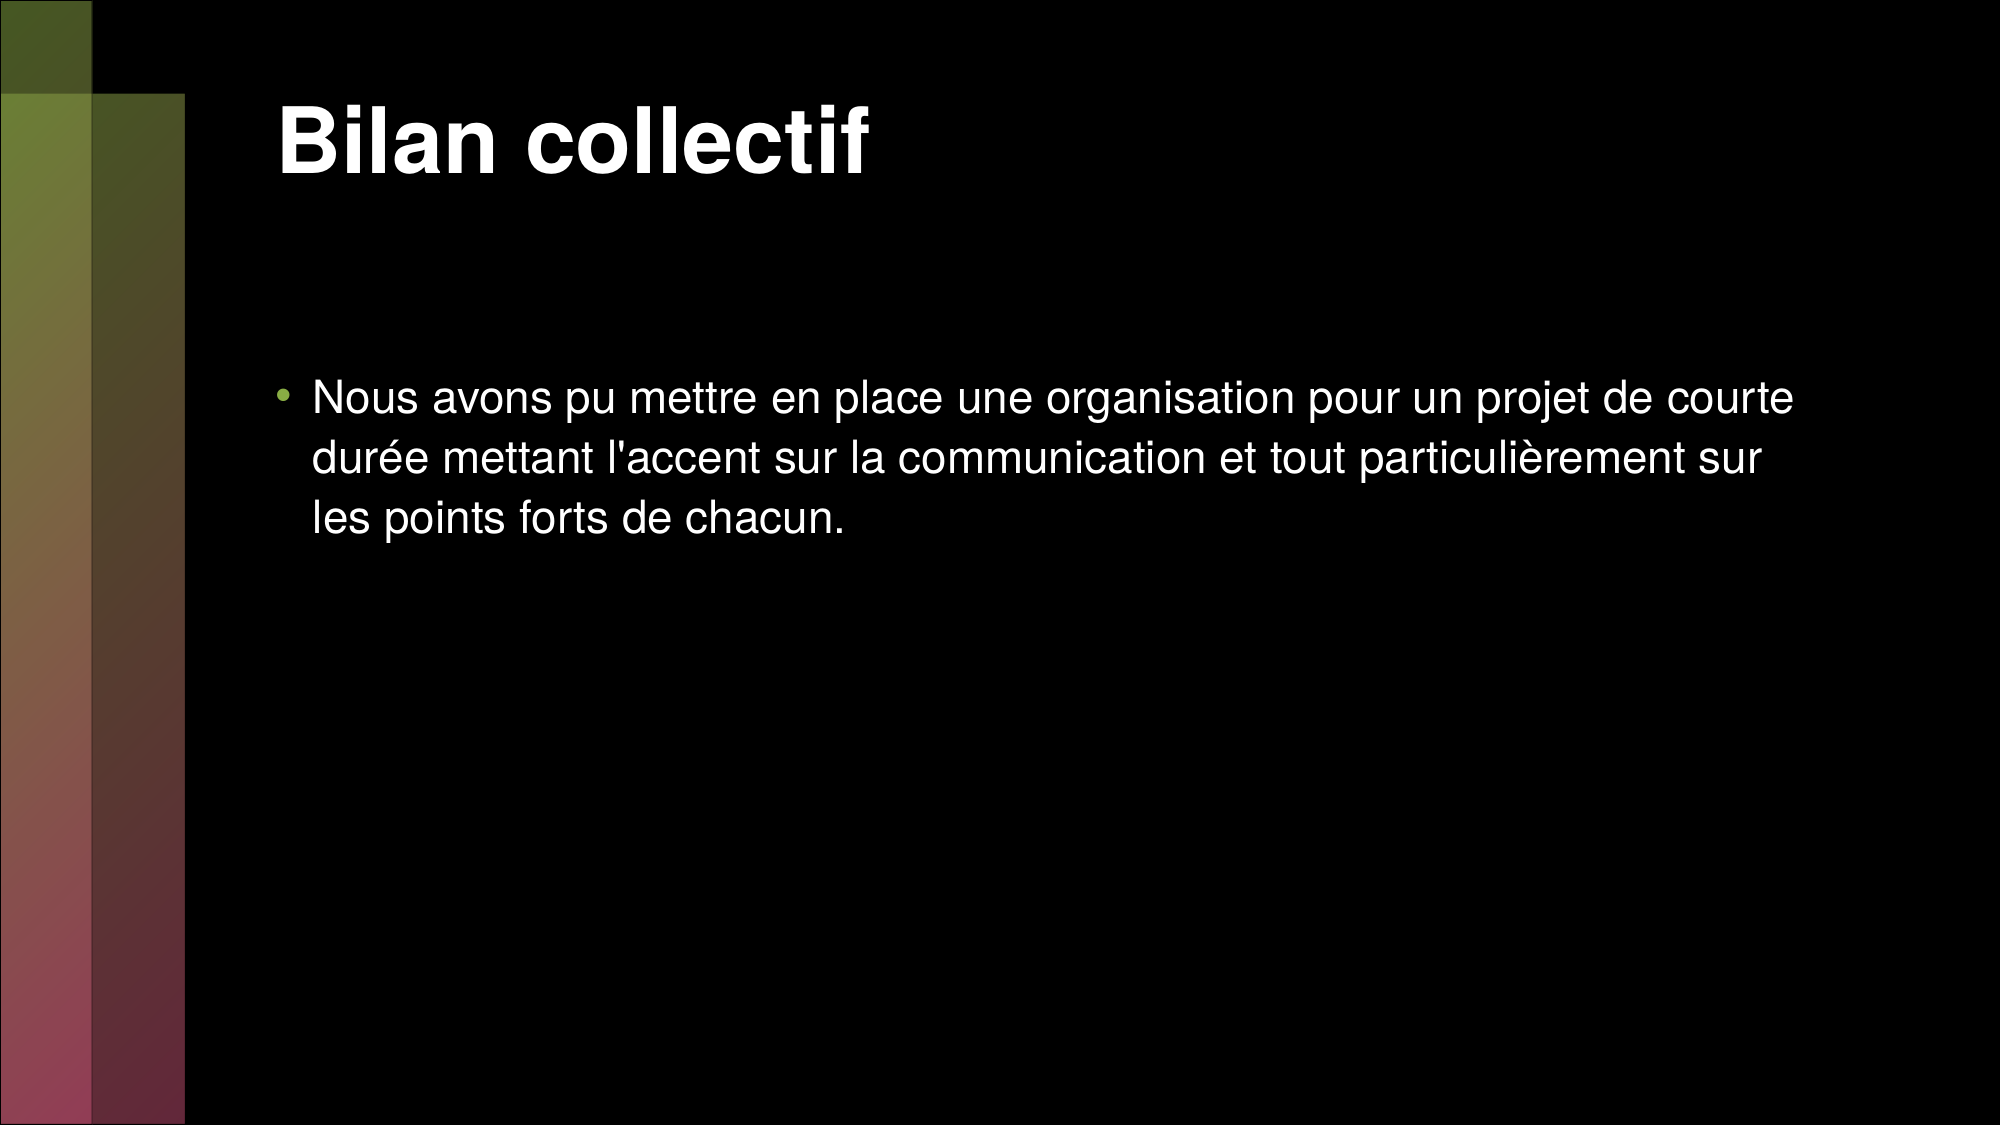

# Bilan collectif
Nous avons pu mettre en place une organisation pour un projet de courte durée mettant l'accent sur la communication et tout particulièrement sur les points forts de chacun.